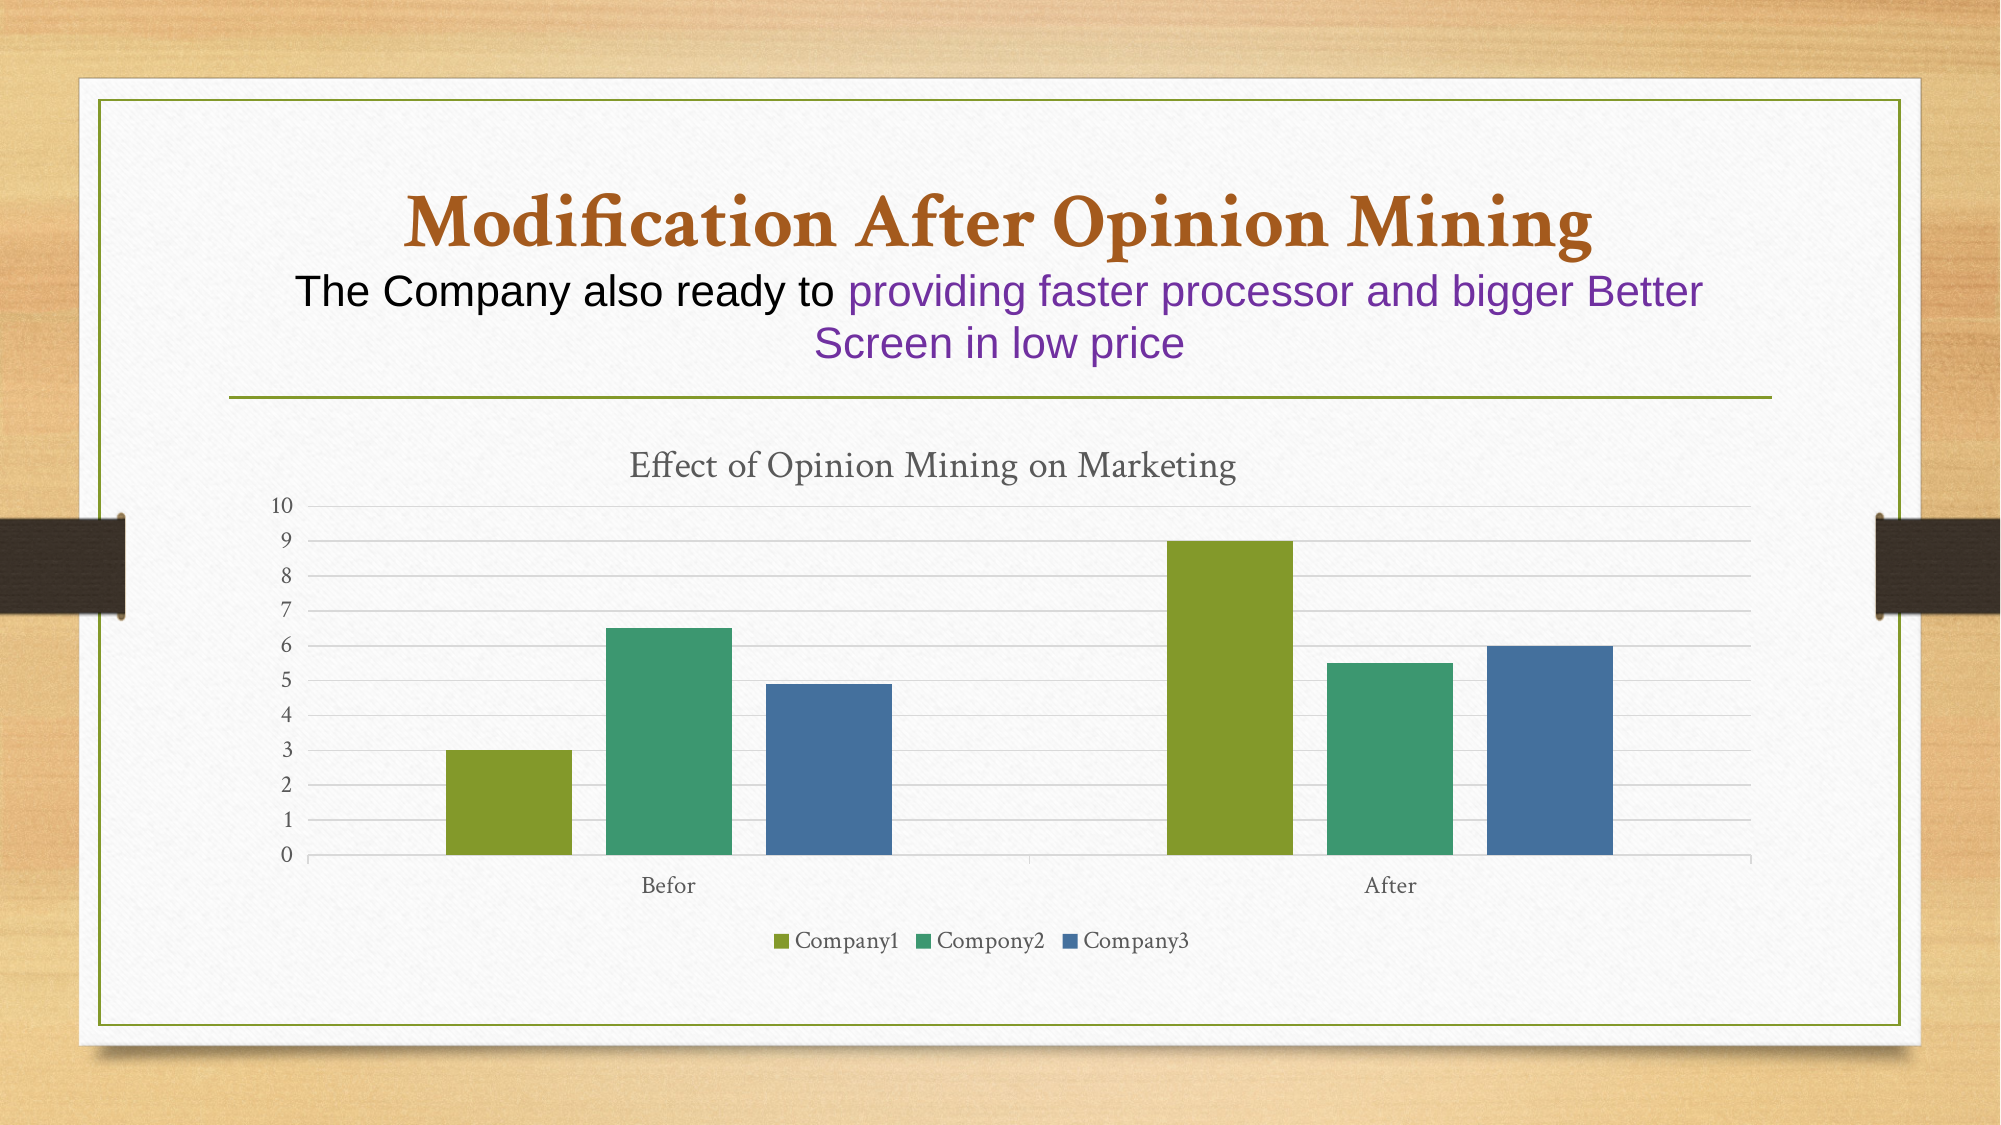

# Modification After Opinion Mining The Company also ready to providing faster processor and bigger Better Screen in low price

### Chart: Effect of Opinion Mining on Marketing

| Category | Company1 | Compony2 | Company3 |
|---|---|---|---|
| Befor | 3.0 | 6.5 | 4.9 |
| After | 9.0 | 5.5 | 6.0 |